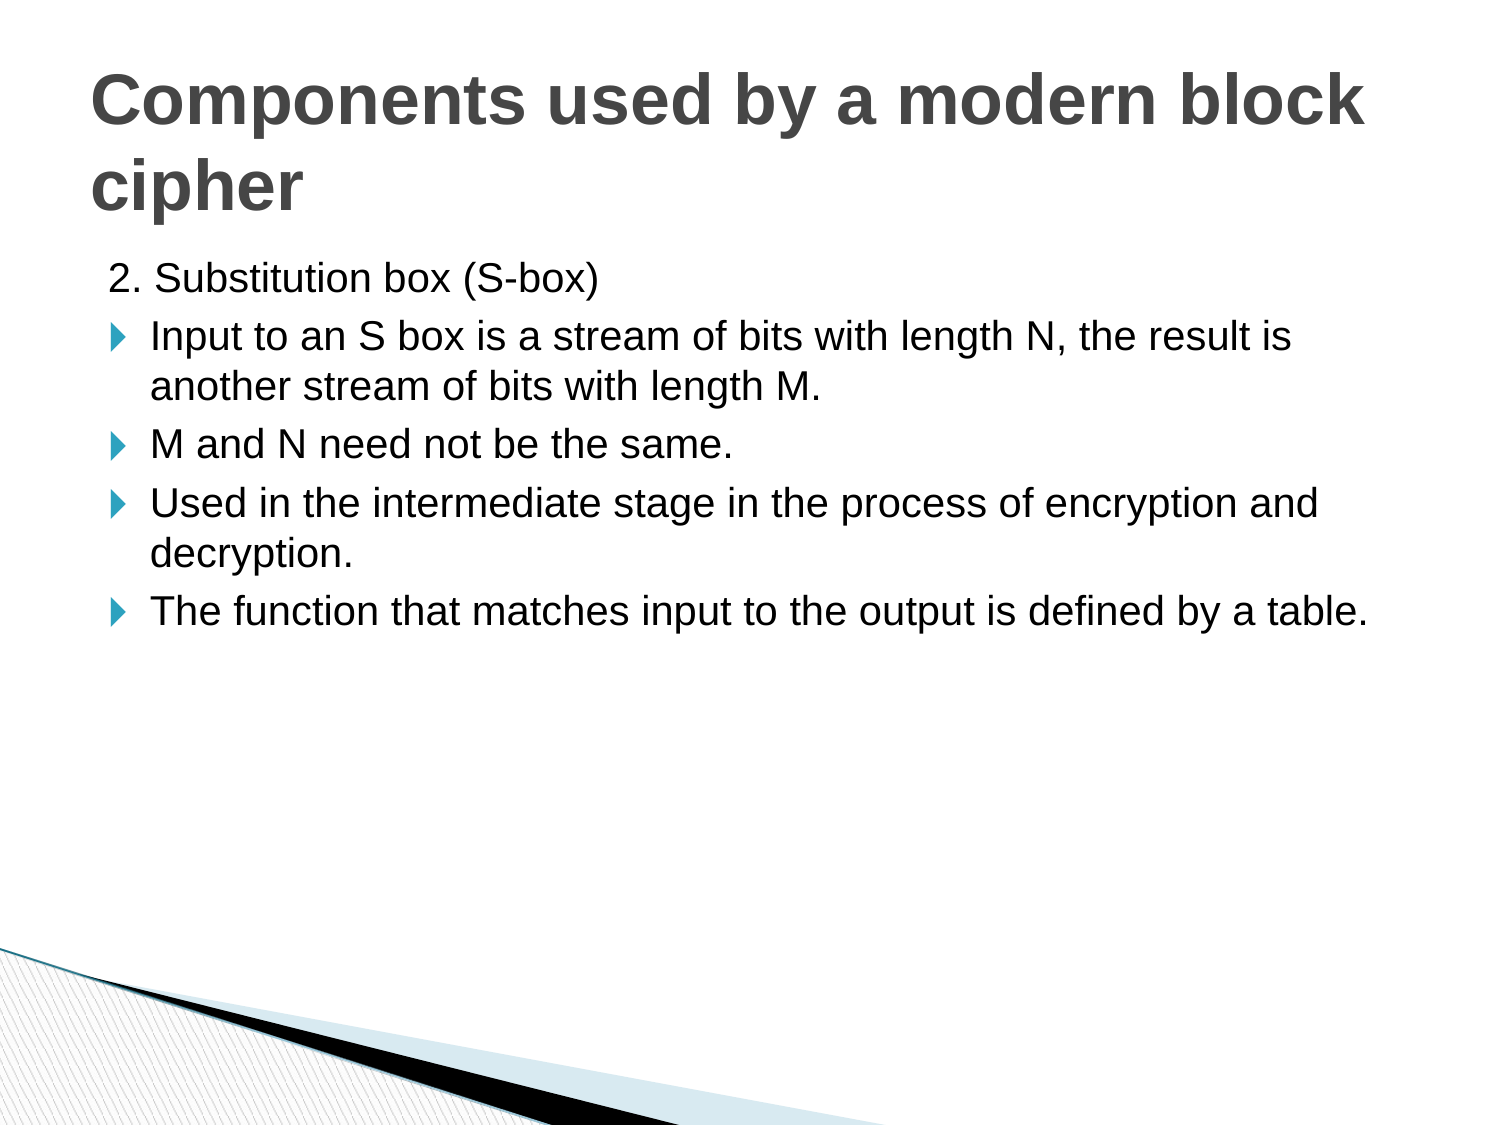

Components used by a modern block cipher
2. Substitution box (S-box)
Input to an S box is a stream of bits with length N, the result is another stream of bits with length M.
M and N need not be the same.
Used in the intermediate stage in the process of encryption and decryption.
The function that matches input to the output is defined by a table.